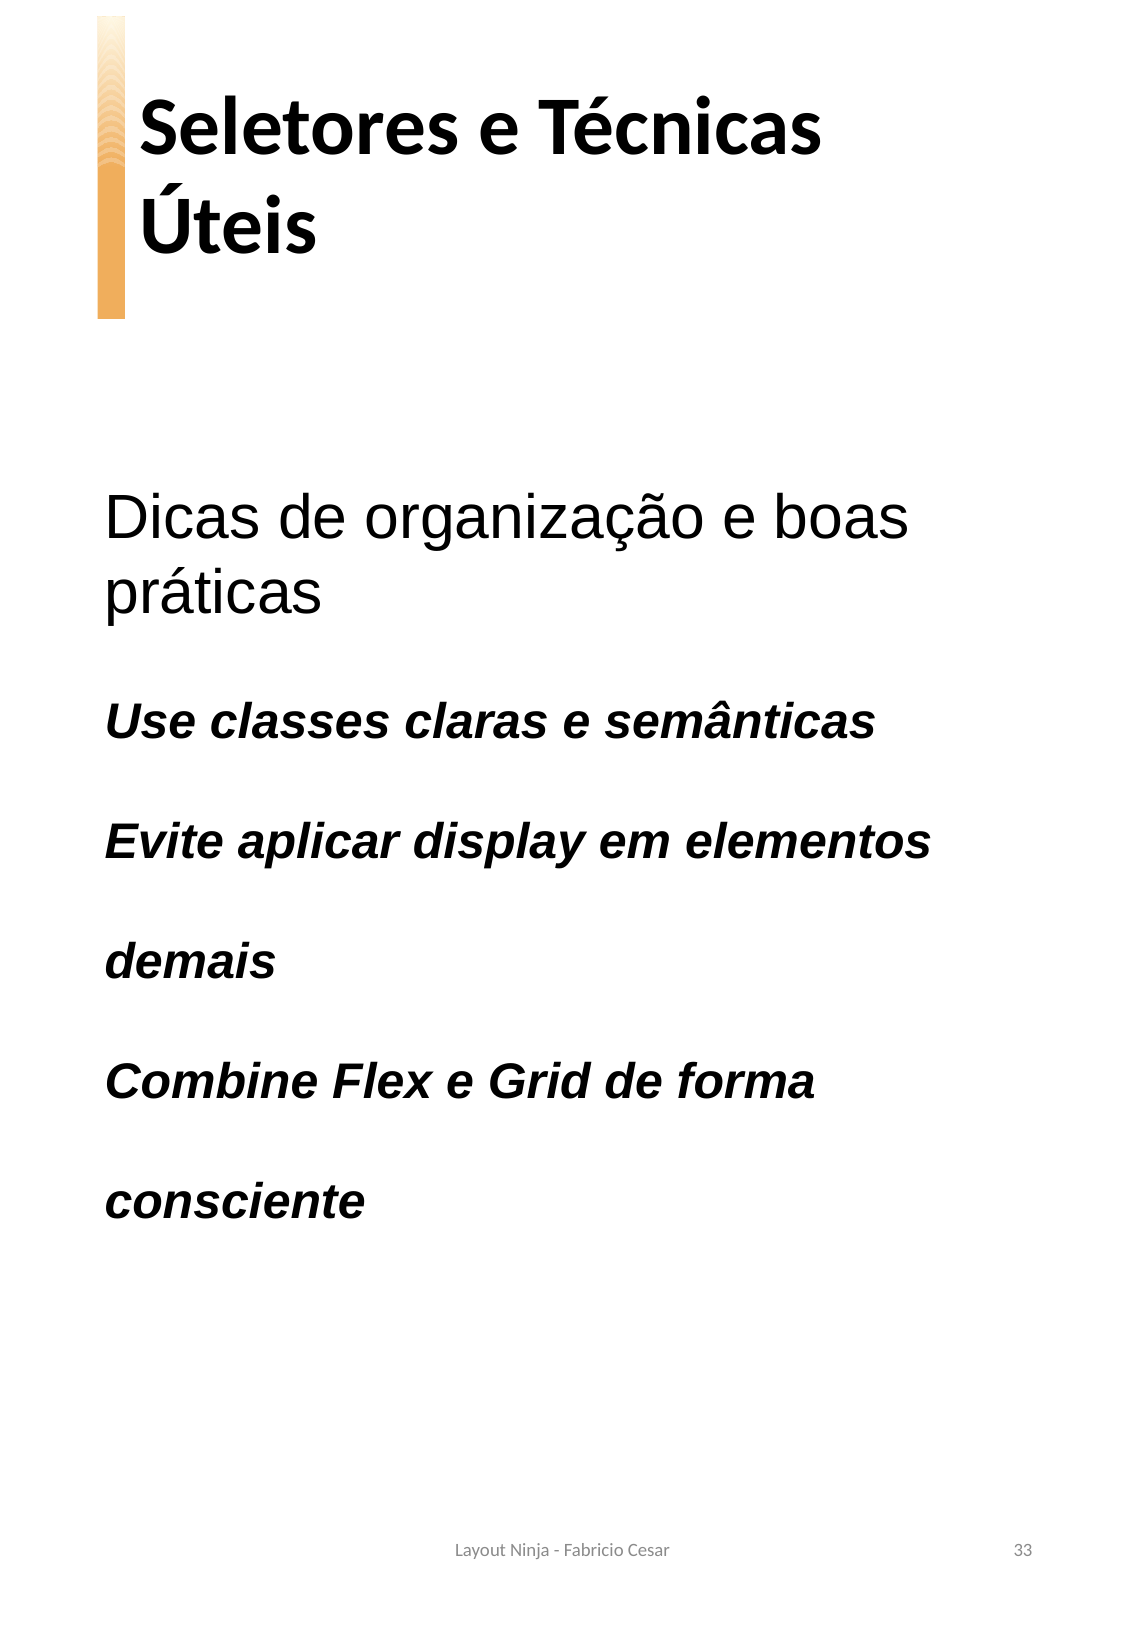

Seletores e Técnicas Úteis
Dicas de organização e boas práticas
Use classes claras e semânticas
Evite aplicar display em elementos demais
Combine Flex e Grid de forma consciente
Layout Ninja - Fabricio Cesar
33